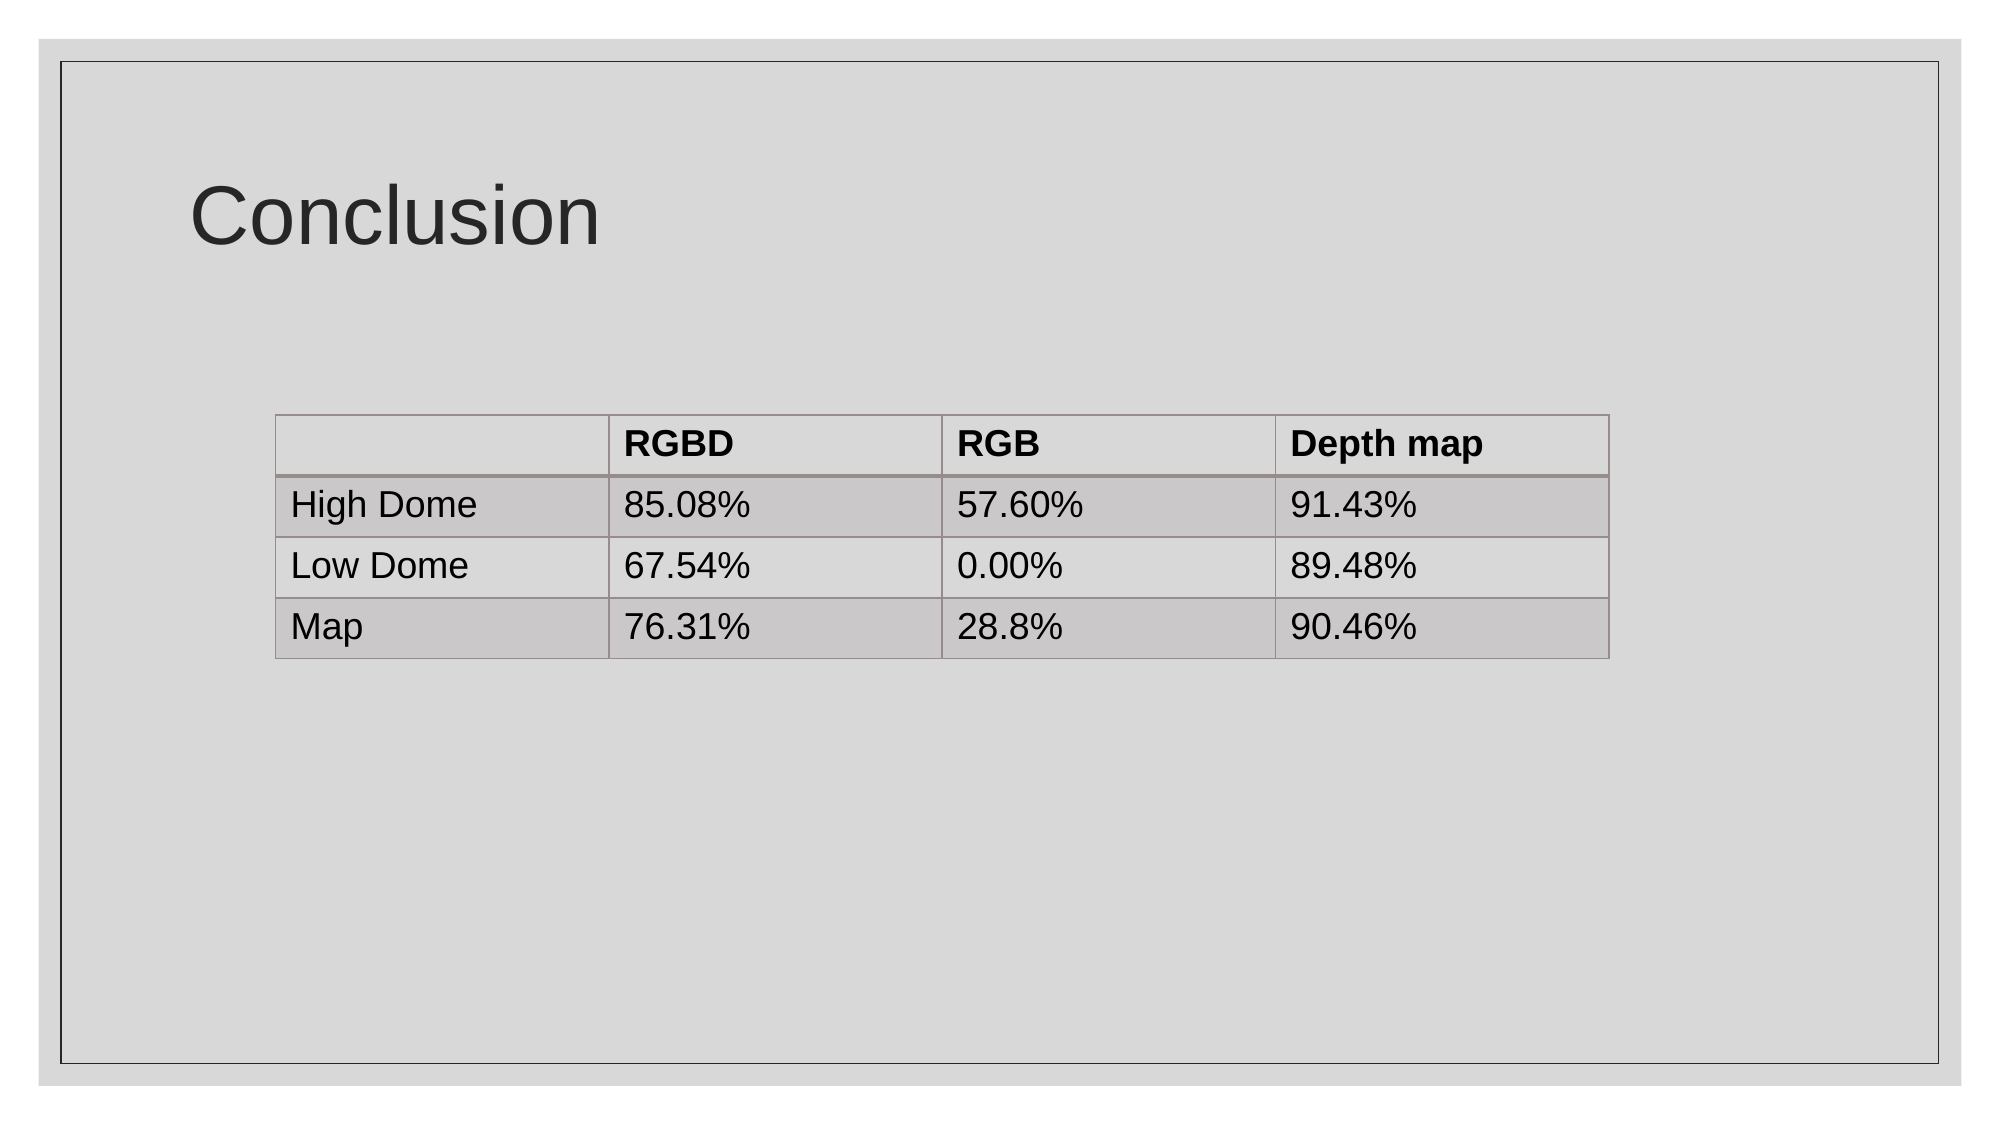

# Conclusion
|  | RGBD | RGB | Depth map |
| --- | --- | --- | --- |
| High Dome | 85.08% | 57.60% | 91.43% |
| Low Dome | 67.54% | 0.00% | 89.48% |
| Map | 76.31% | 28.8% | 90.46% |